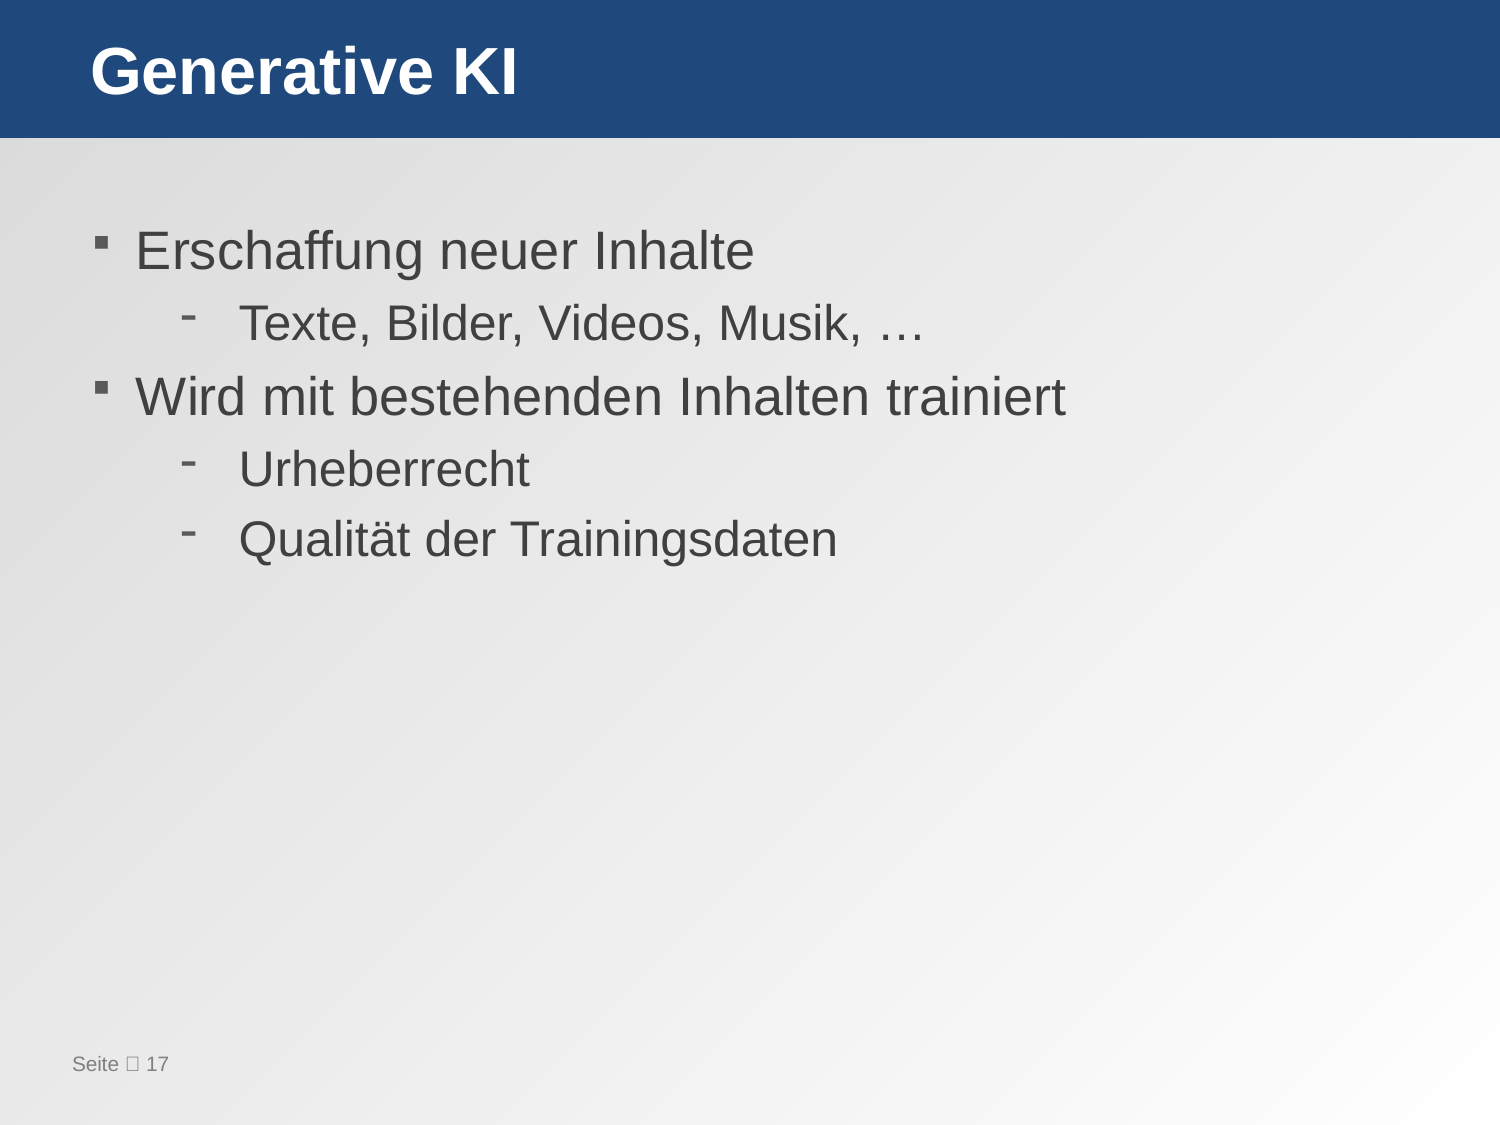

# Generative KI
Erschaffung neuer Inhalte
Texte, Bilder, Videos, Musik, …
Wird mit bestehenden Inhalten trainiert
Urheberrecht
Qualität der Trainingsdaten